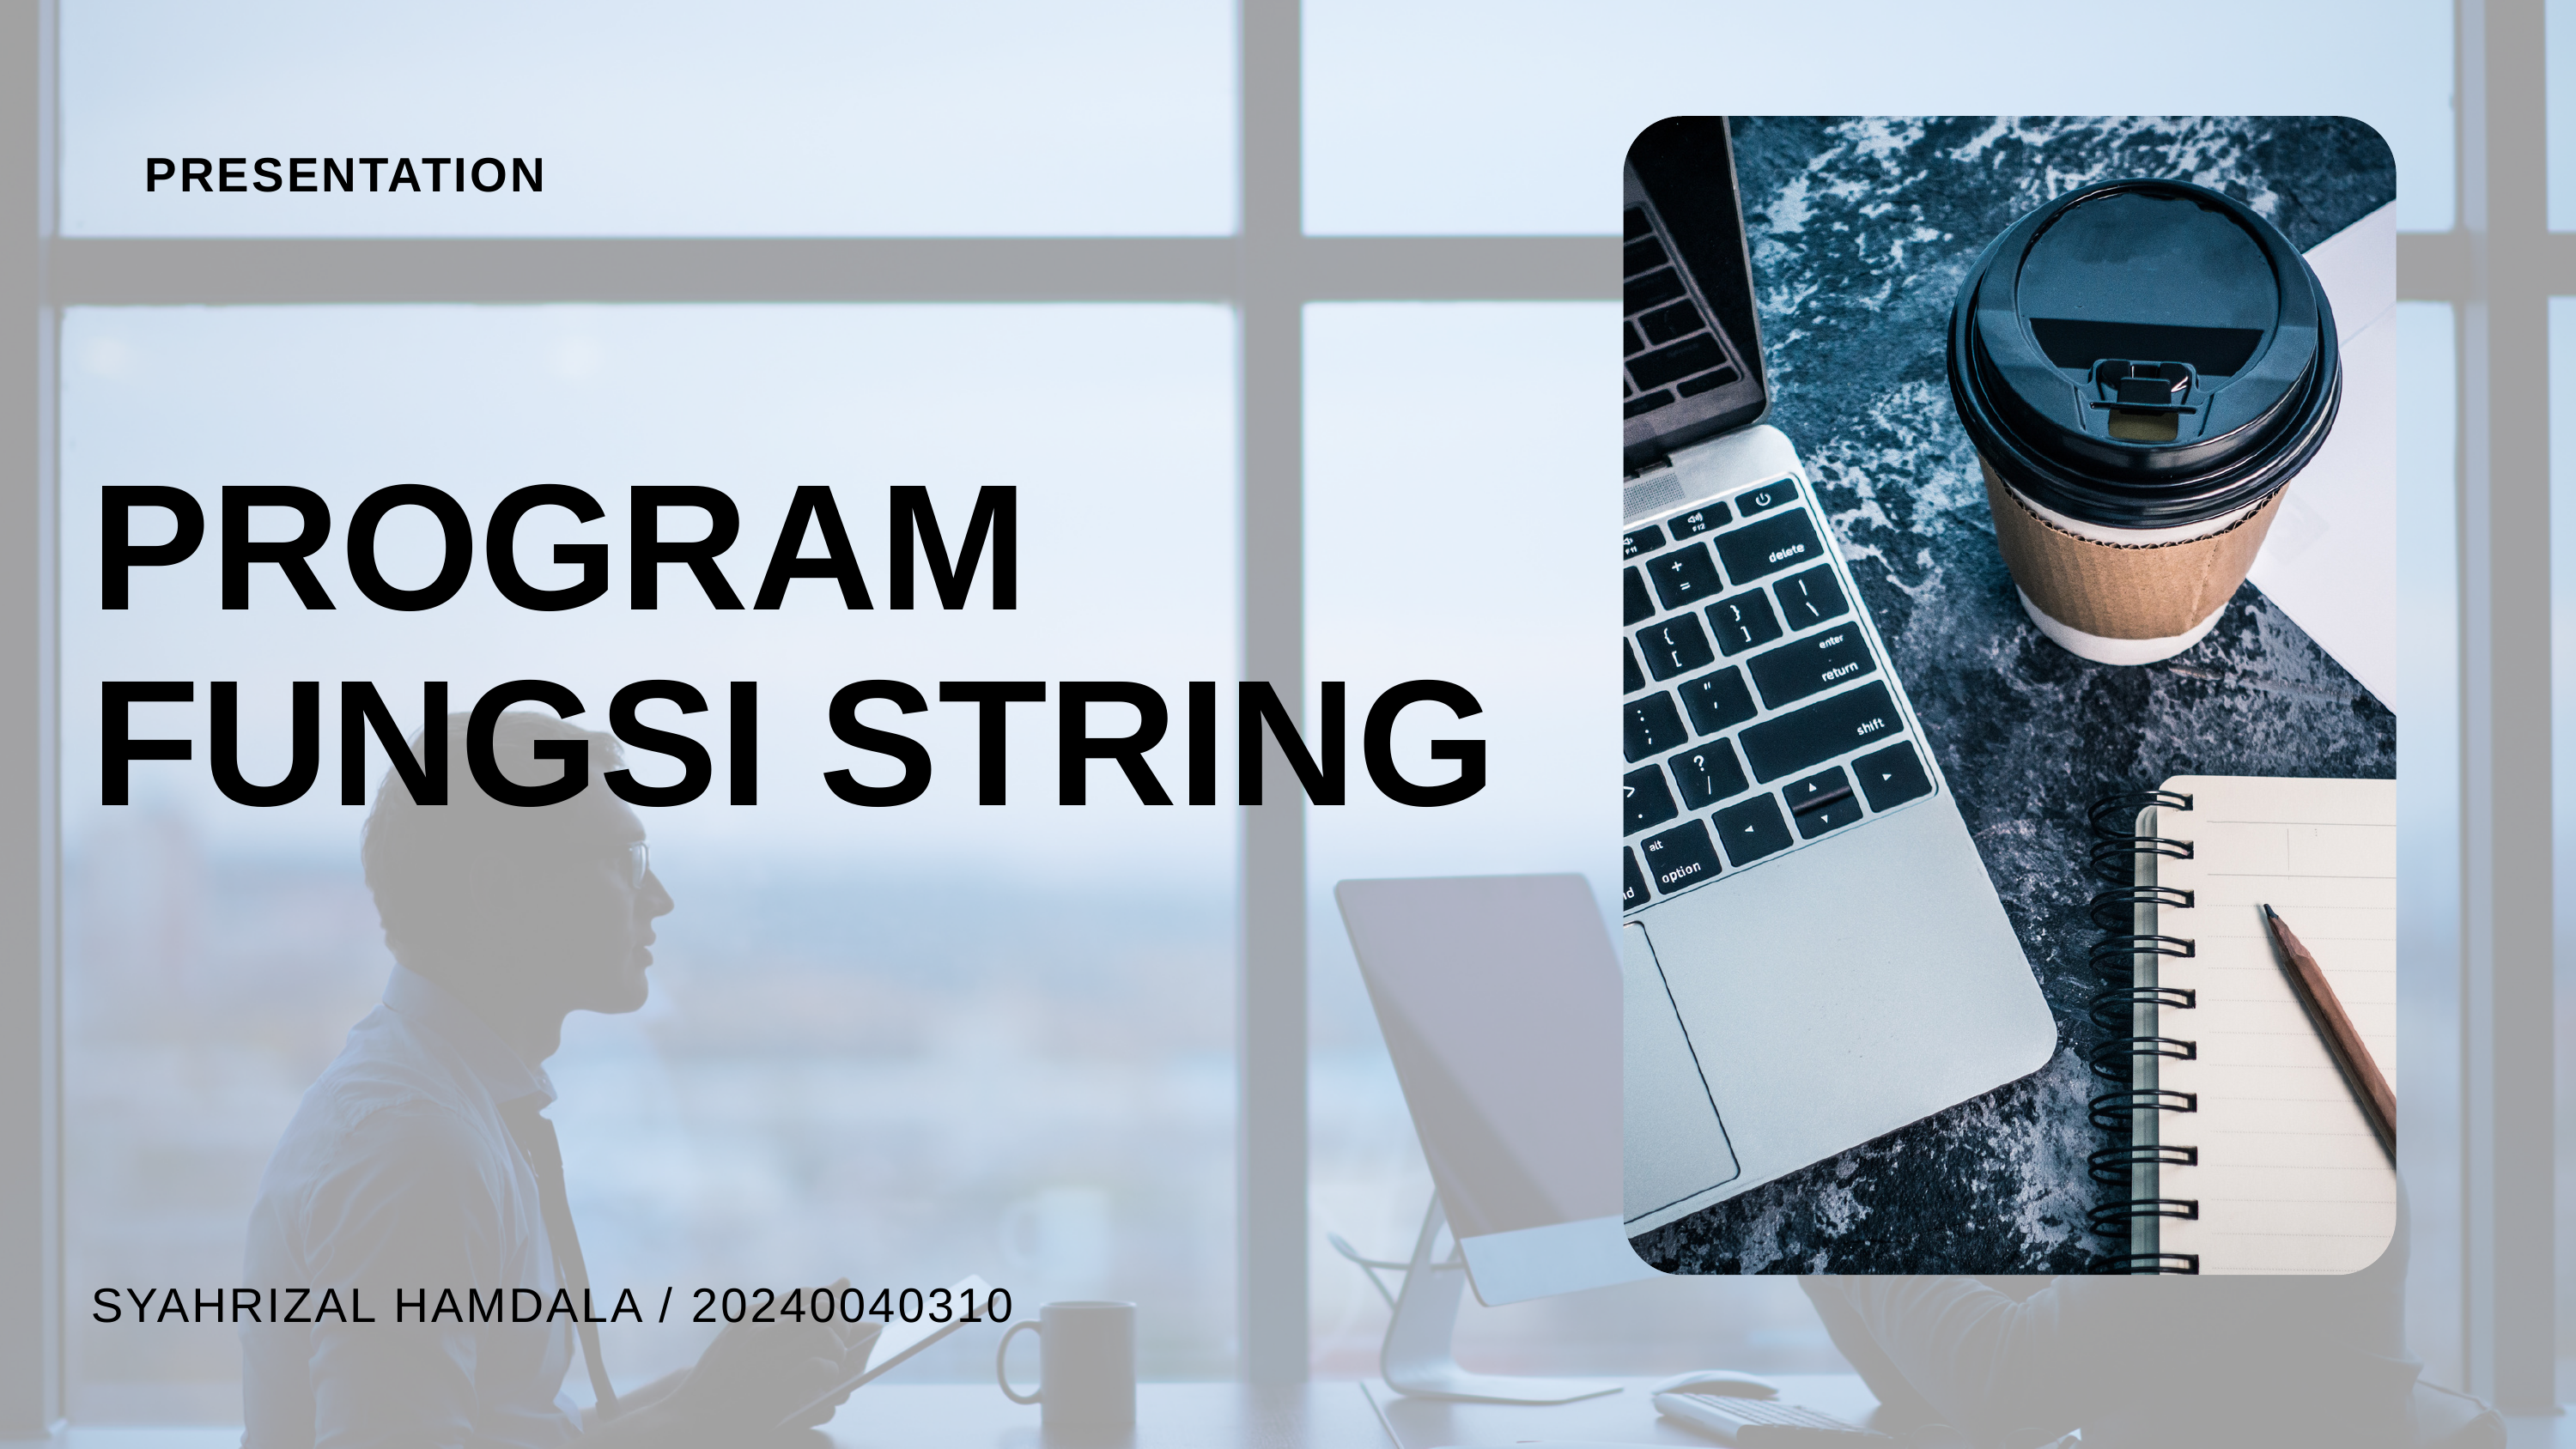

PRESENTATION
PROGRAM FUNGSI STRING
SYAHRIZAL HAMDALA / 20240040310